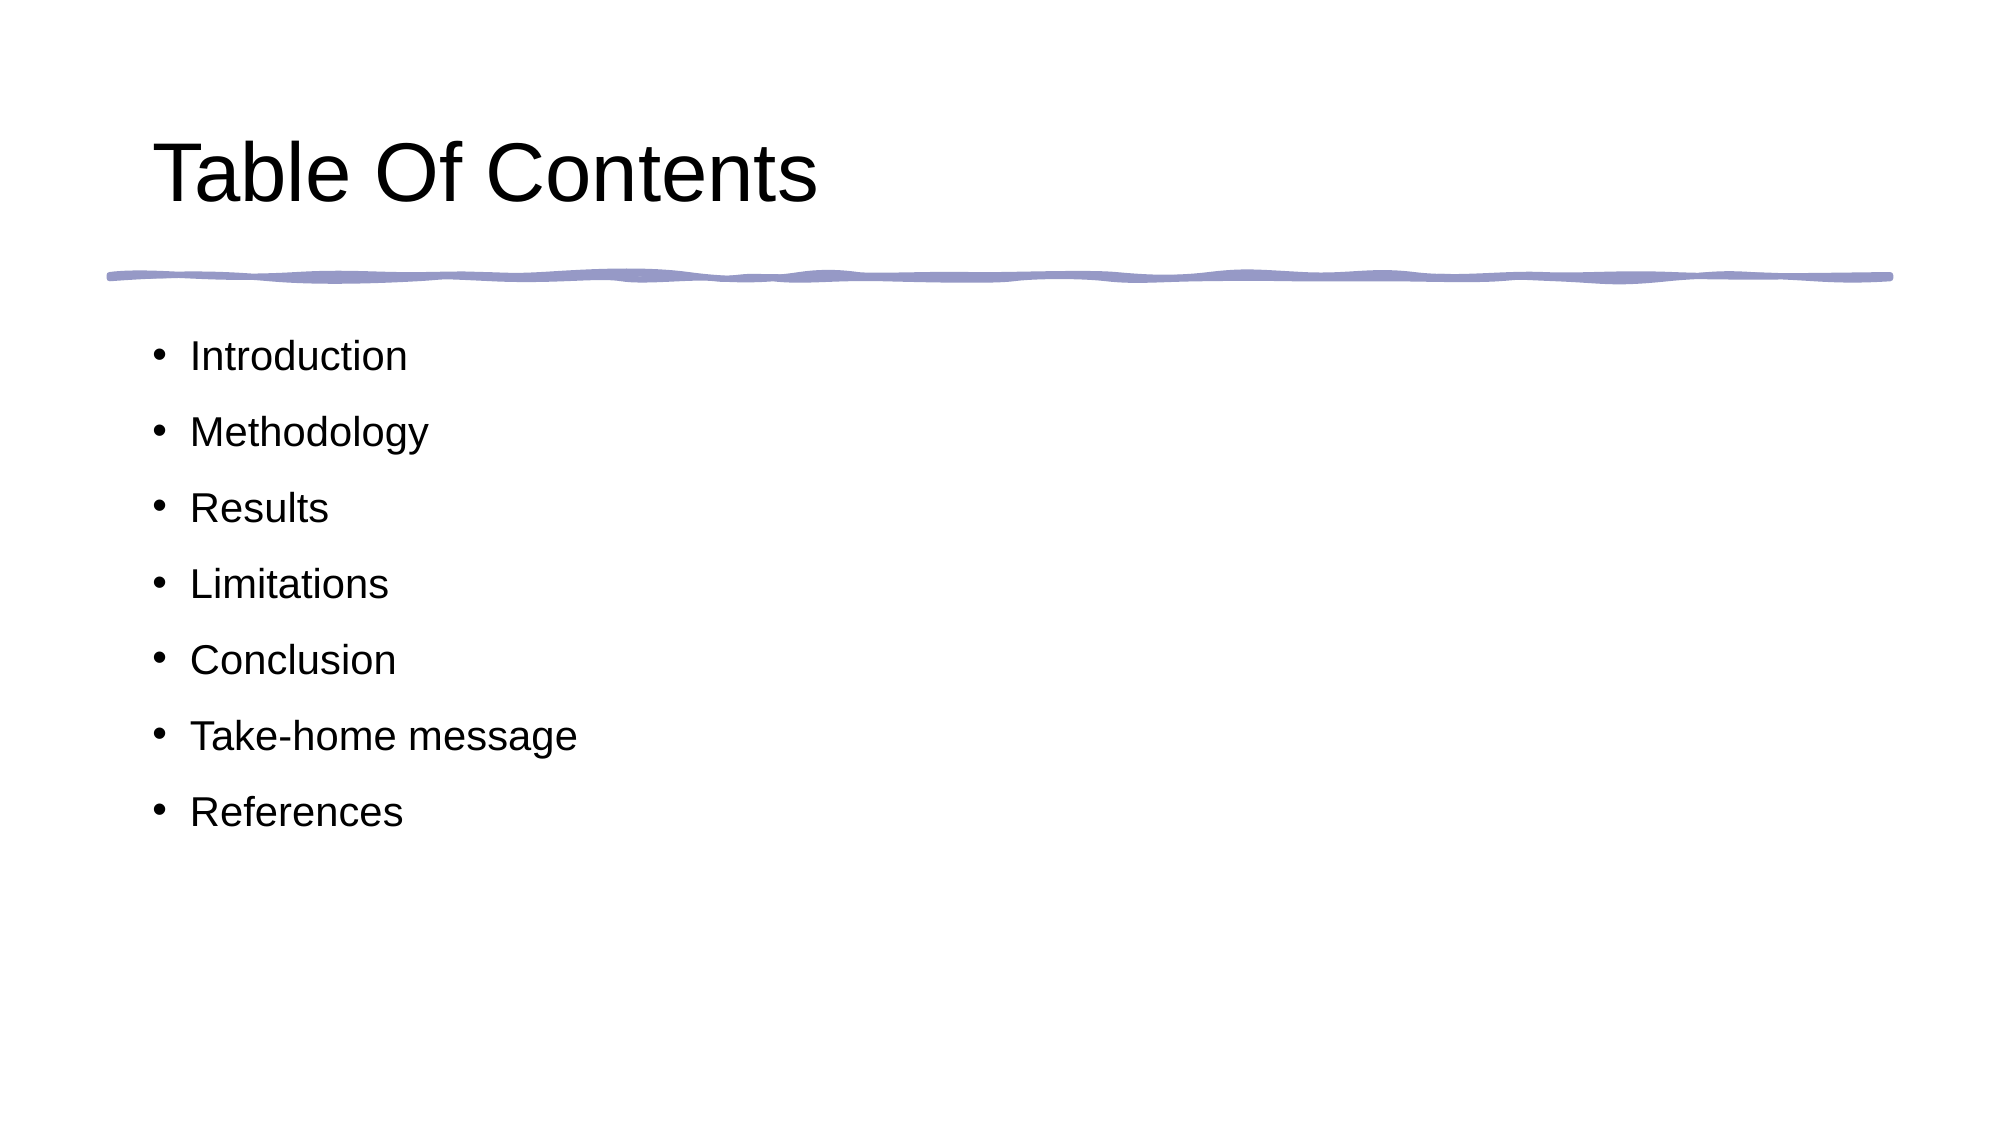

# Table Of Contents

Introduction
Methodology
Results
Limitations
Conclusion
Take-home message
References

2